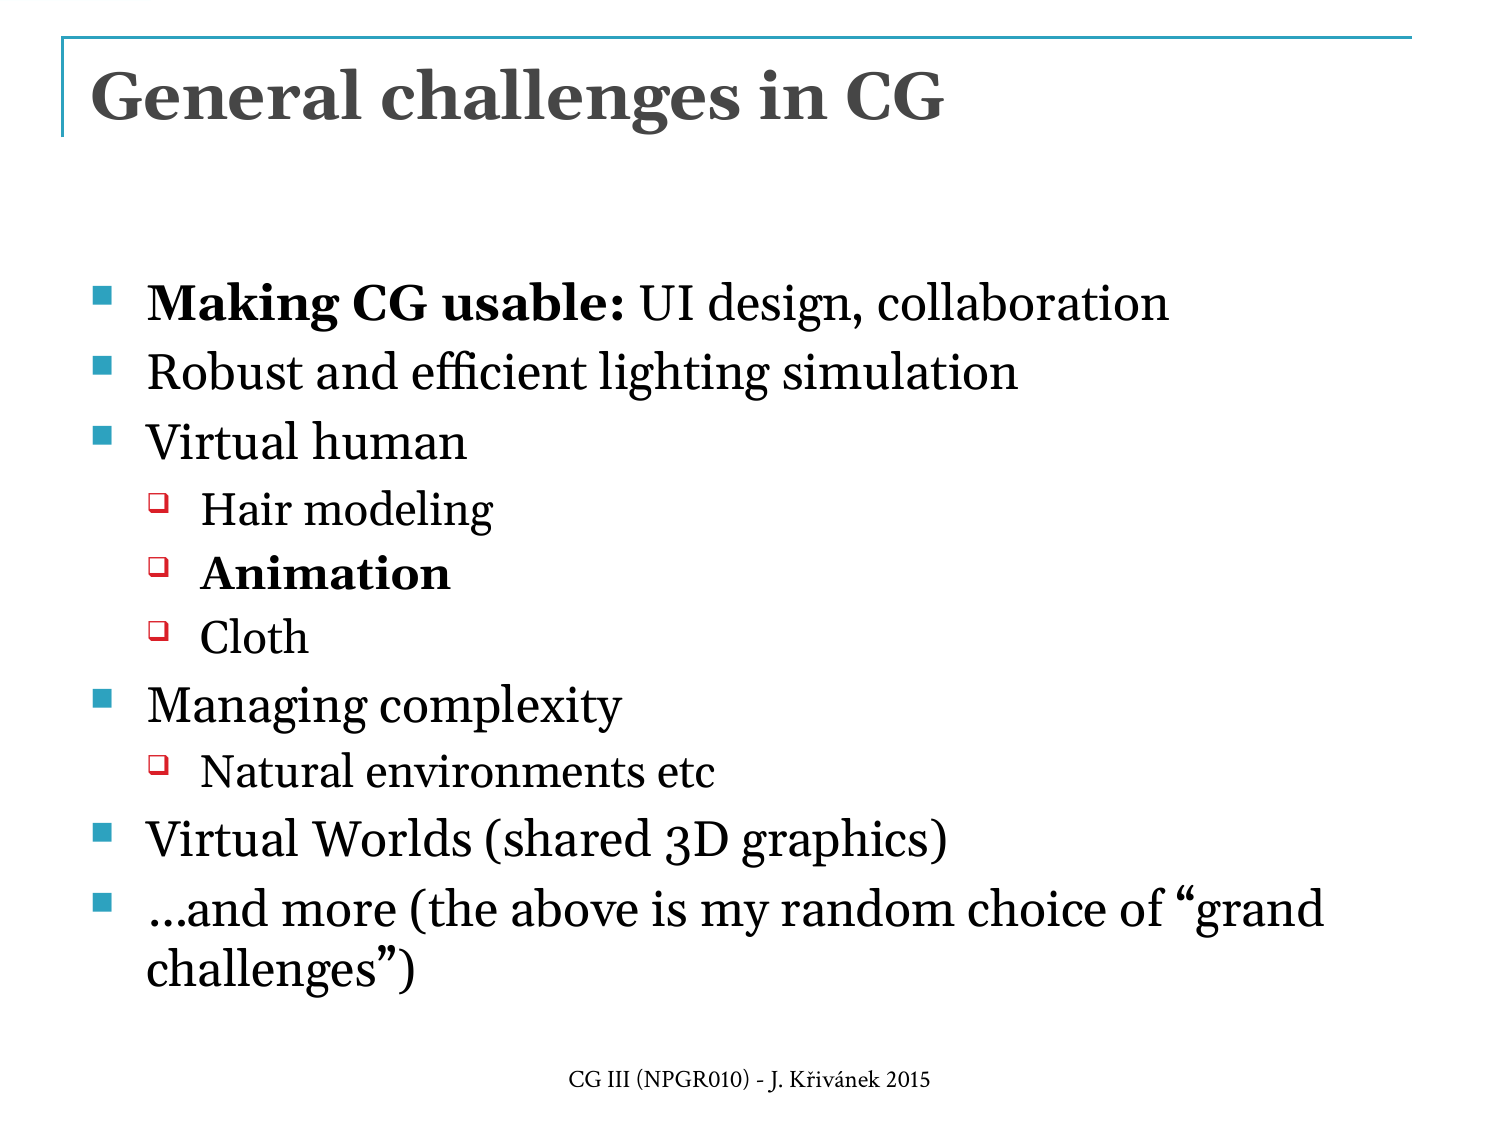

# General challenges in CG
Making CG usable: UI design, collaboration
Robust and efficient lighting simulation
Virtual human
Hair modeling
Animation
Cloth
Managing complexity
Natural environments etc
Virtual Worlds (shared 3D graphics)
…and more (the above is my random choice of “grand challenges”)
CG III (NPGR010) - J. Křivánek 2015